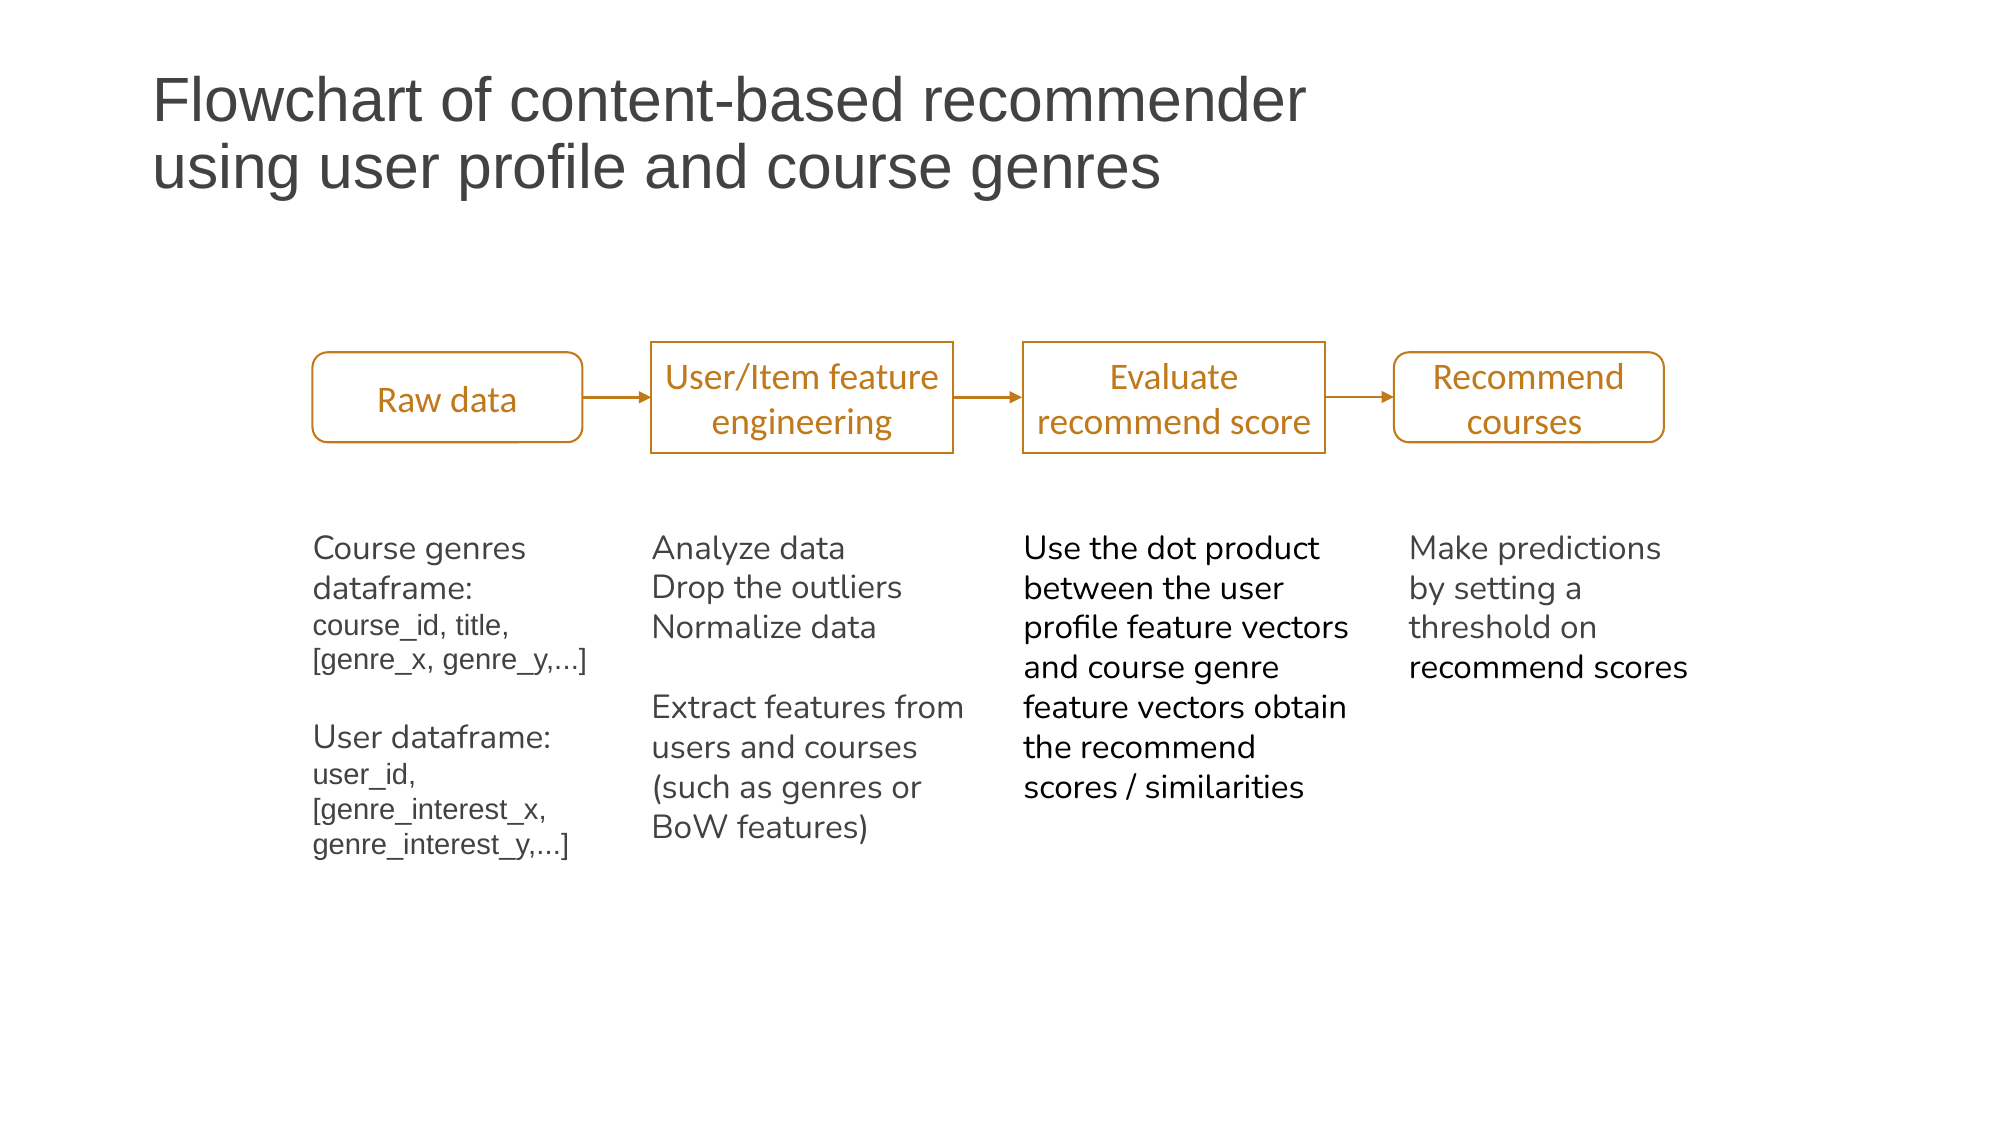

# Flowchart of content-based recommender
using user profile and course genres
User/Item feature engineering
Evaluate recommend score
Raw data
Recommend courses
Course genres dataframe:
course_id, title, [genre_x, genre_y,...]

User dataframe:
user_id, [genre_interest_x, genre_interest_y,...]
Analyze data
Drop the outliers Normalize data

Extract features from users and courses (such as genres or BoW features)

Use the dot product between the user profile feature vectors and course genre feature vectors obtain the recommend scores / similarities

Make predictions by setting a threshold on recommend scores